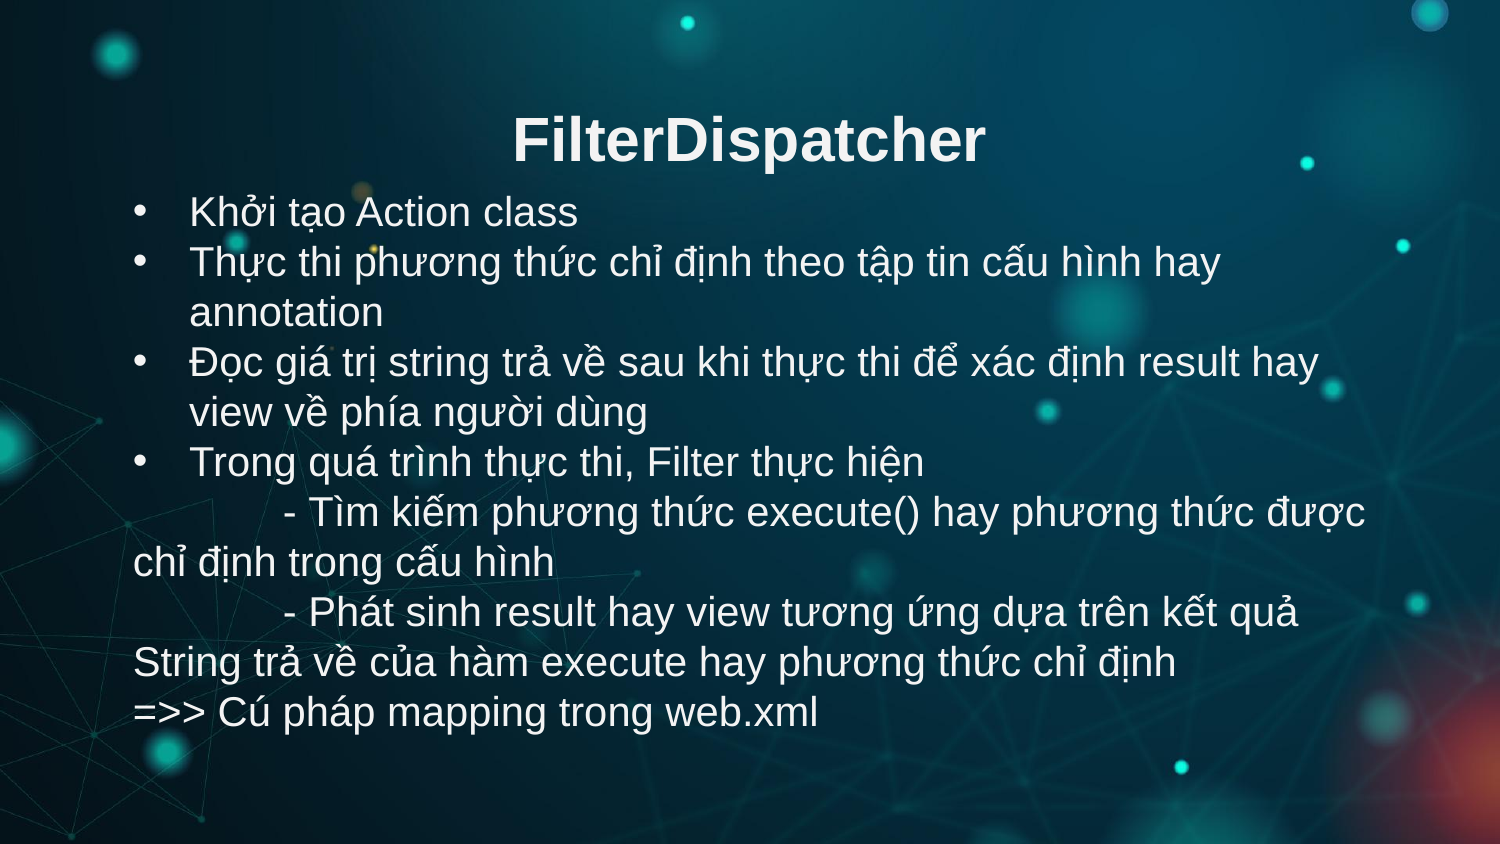

# FilterDispatcher
Khởi tạo Action class
Thực thi phương thức chỉ định theo tập tin cấu hình hay annotation
Đọc giá trị string trả về sau khi thực thi để xác định result hay view về phía người dùng
Trong quá trình thực thi, Filter thực hiện
	- Tìm kiếm phương thức execute() hay phương thức được chỉ định trong cấu hình
	- Phát sinh result hay view tương ứng dựa trên kết quả String trả về của hàm execute hay phương thức chỉ định
=>> Cú pháp mapping trong web.xml